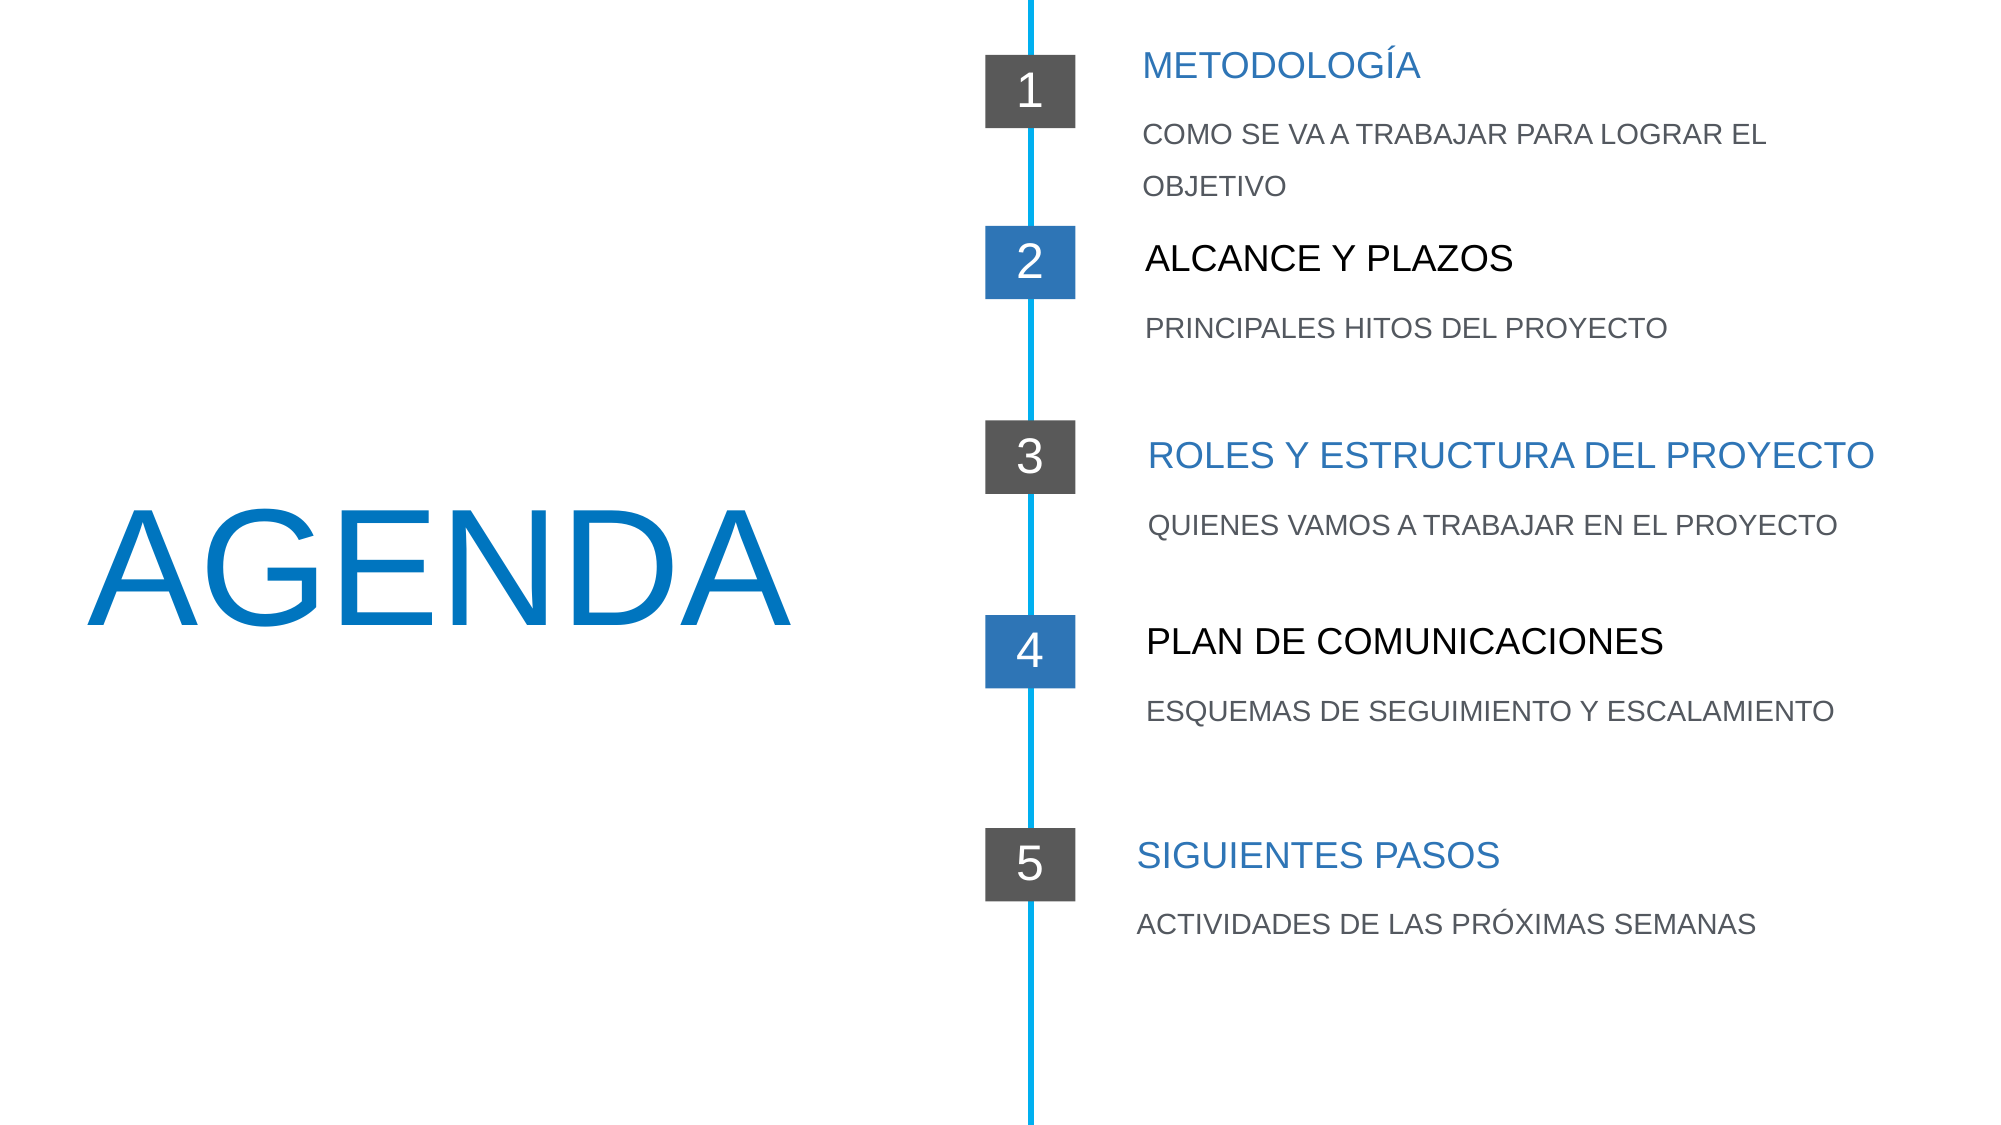

METODOLOGÍA
Como se va a trabajar para lograr el objetivo
1
ALCANCE Y PLAZOS
Principales hitos del proyecto
2
ROLES Y ESTRUCTURA DEL PROYECTO
Quienes vamos a trabajar en el proyecto
3
AGENDA
PLAN DE COMUNICACIONES
Esquemas de seguimiento y escalamiento
4
SIGUIENTES PASOS
Actividades de las próximas semanas
5